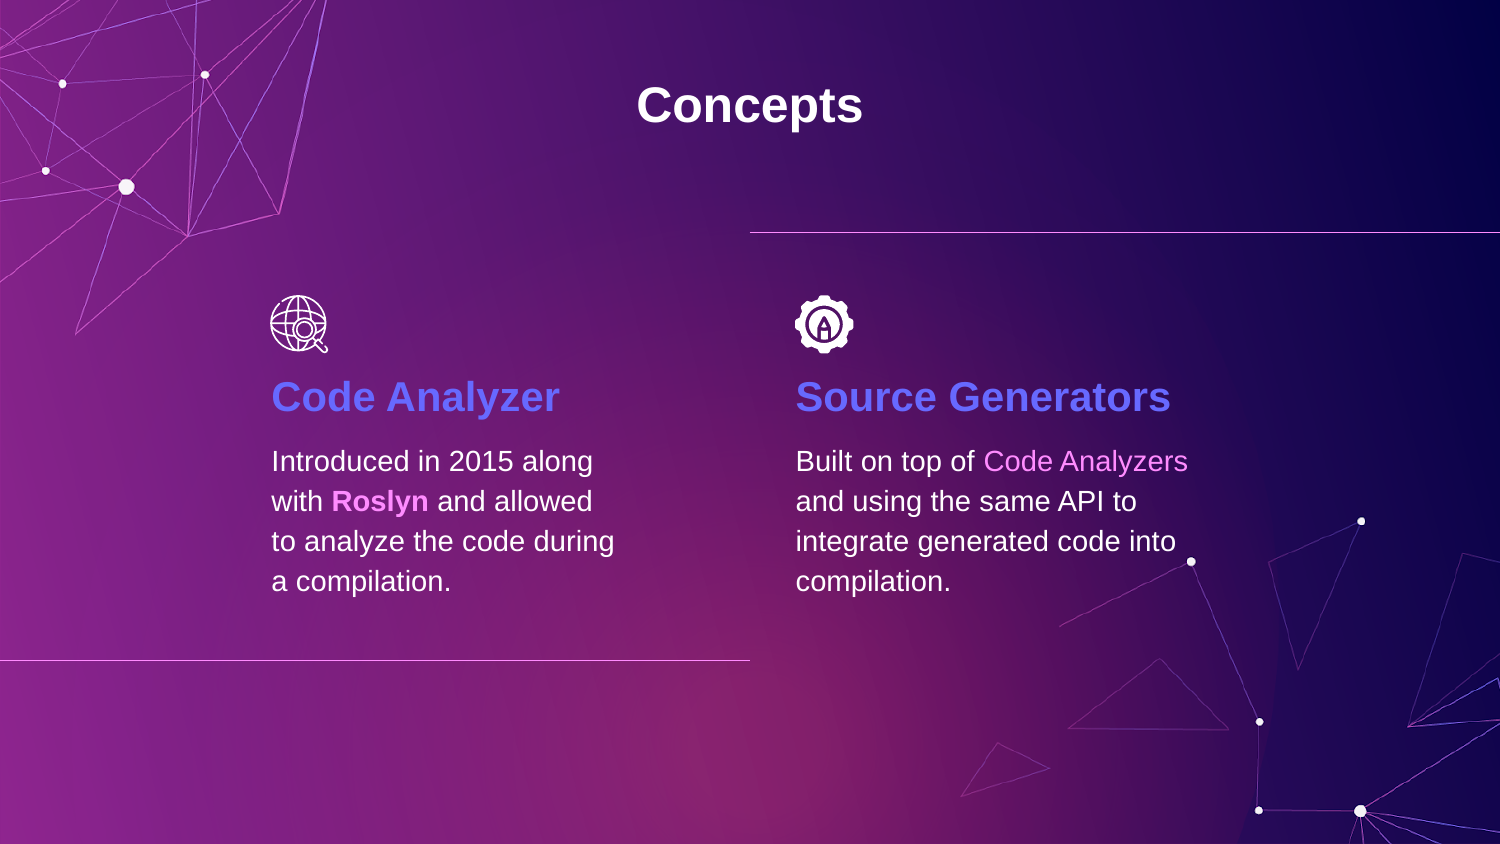

Concepts

Code Analyzer
Source Generators
Introduced in 2015 along with Roslyn and allowed to analyze the code during a compilation.
Built on top of Code Analyzers and using the same API to integrate generated code into compilation.